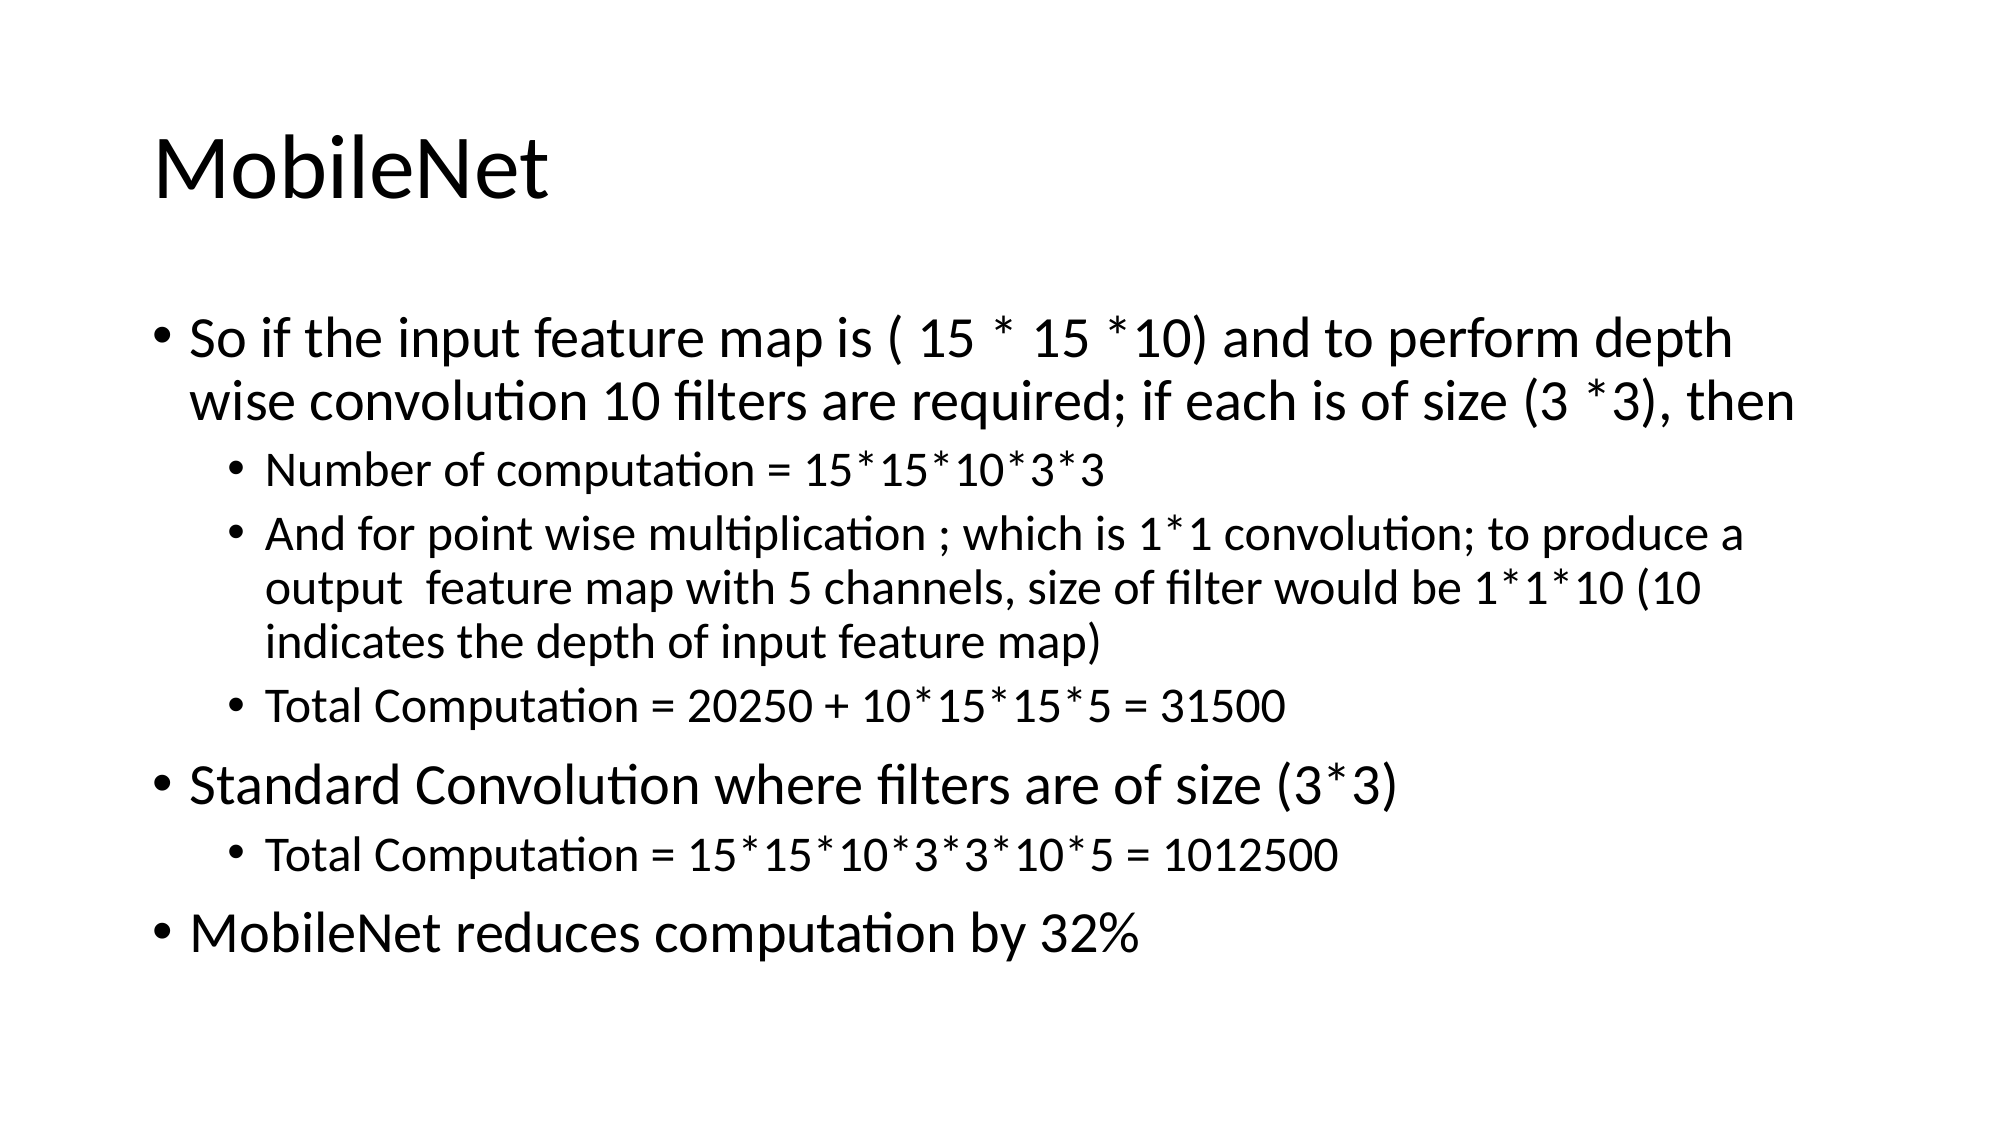

# MobileNet
So if the input feature map is ( 15 * 15 *10) and to perform depth wise convolution 10 filters are required; if each is of size (3 *3), then
Number of computation = 15*15*10*3*3
And for point wise multiplication ; which is 1*1 convolution; to produce a output  feature map with 5 channels, size of filter would be 1*1*10 (10 indicates the depth of input feature map)
Total Computation = 20250 + 10*15*15*5 = 31500
Standard Convolution where filters are of size (3*3)
Total Computation = 15*15*10*3*3*10*5 = 1012500
MobileNet reduces computation by 32%